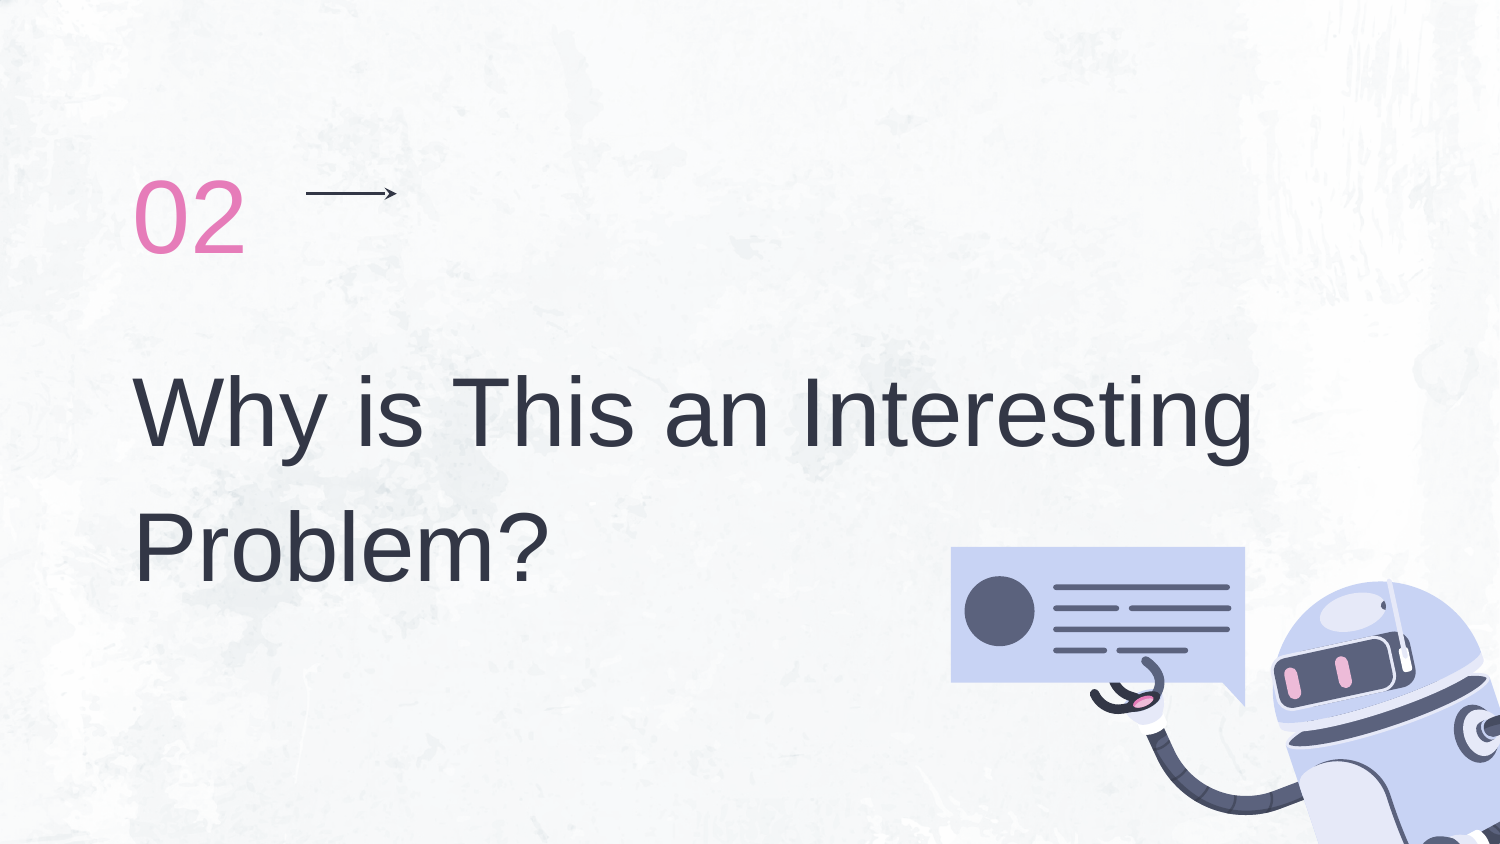

02
# Why is This an Interesting Problem?

(AI)